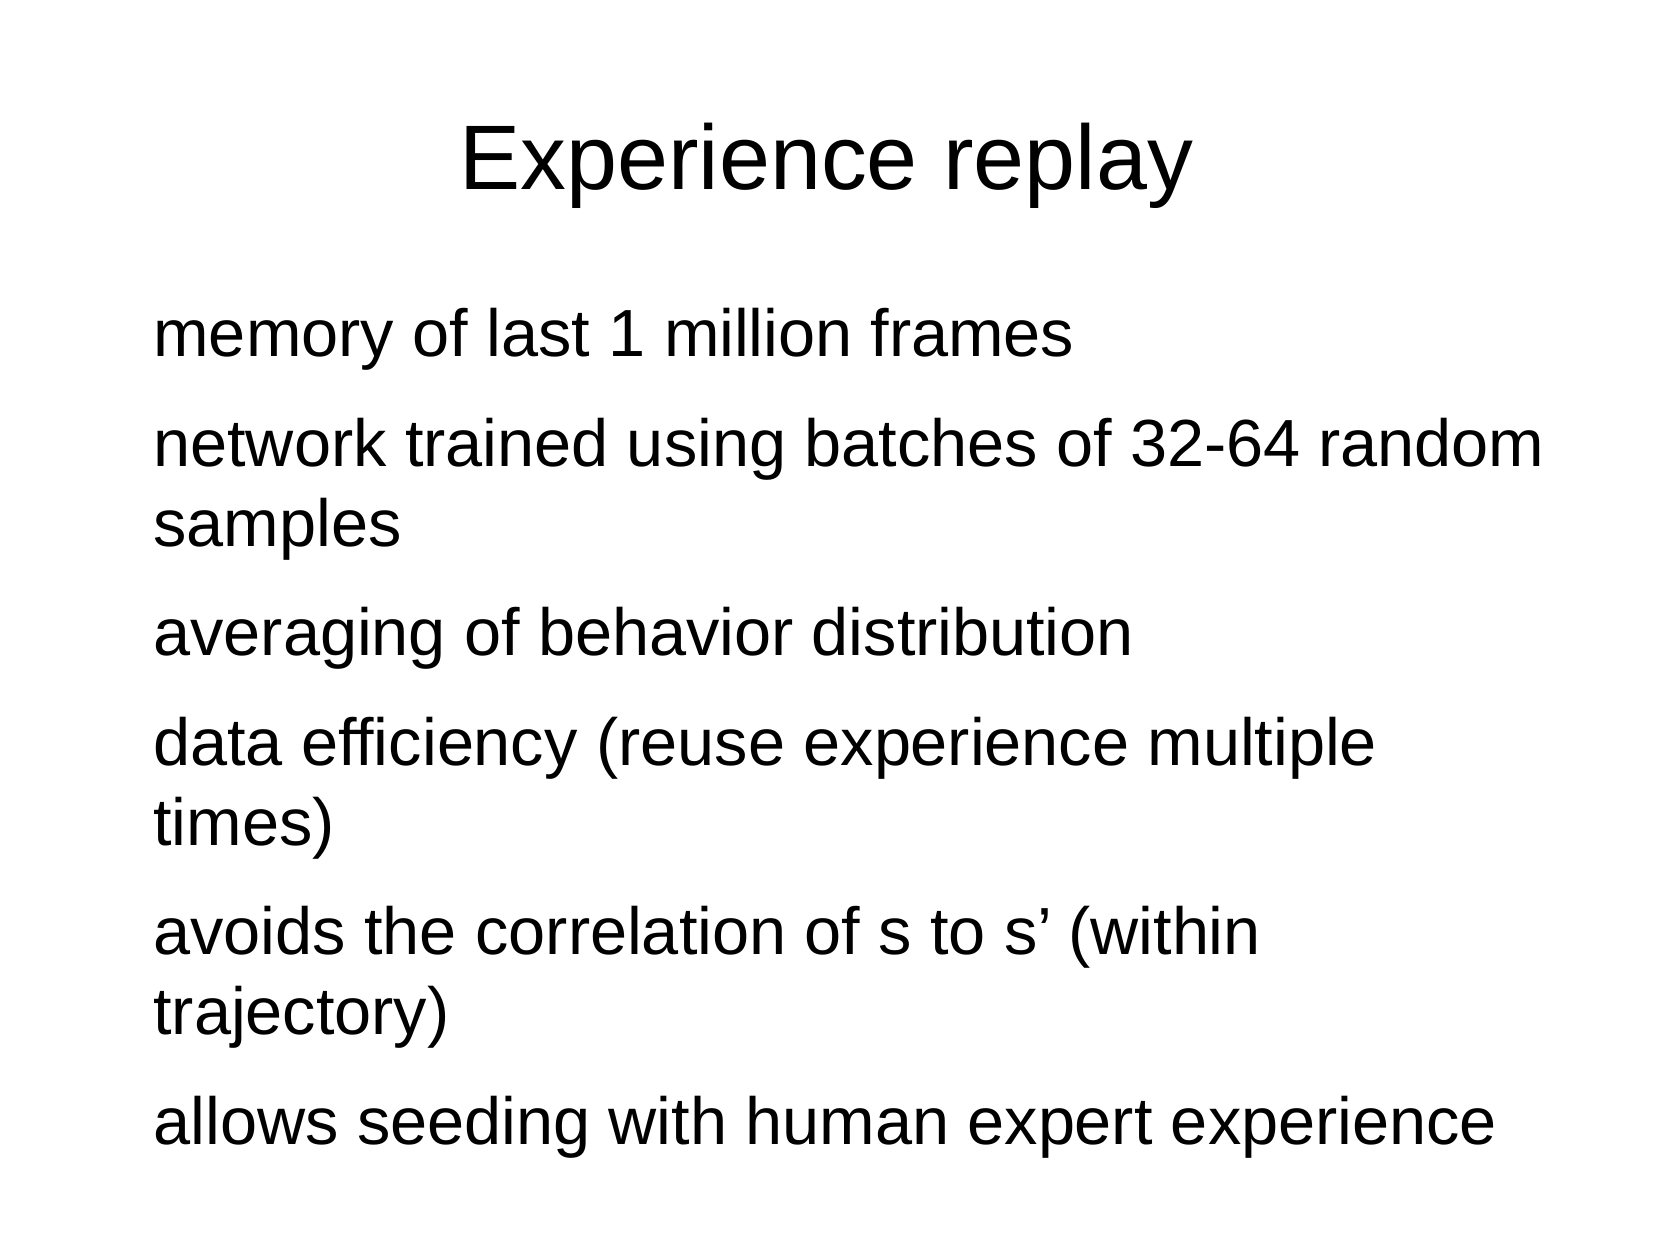

Experience replay
memory of last 1 million frames
network trained using batches of 32-64 random samples
averaging of behavior distribution
data efficiency (reuse experience multiple times)
avoids the correlation of s to s’ (within trajectory)
allows seeding with human expert experience

Biologically inspired